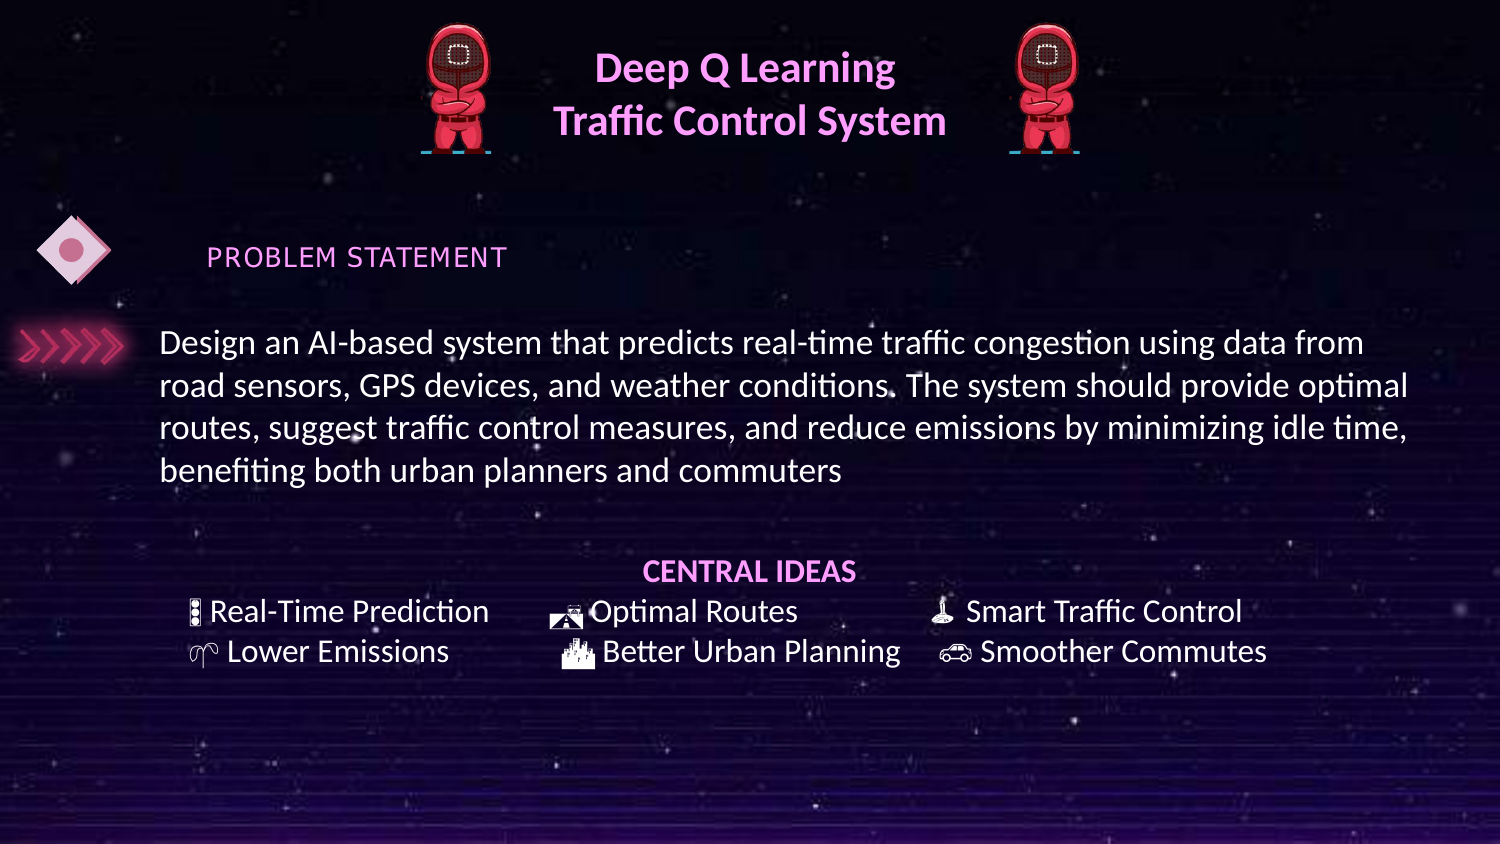

Deep Q Learning
Traffic Control System

PROBLEM STATEMENT

Design an AI-based system that predicts real-time traffic congestion using data from road sensors, GPS devices, and weather conditions. The system should provide optimal routes, suggest traffic control measures, and reduce emissions by minimizing idle time, benefiting both urban planners and commuters
CENTRAL IDEAS
🚦 Real-Time Prediction        🛣️ Optimal Routes                 🕹️ Smart Traffic Control
🌱 Lower Emissions               🏙️ Better Urban Planning     🚗 Smoother Commutes